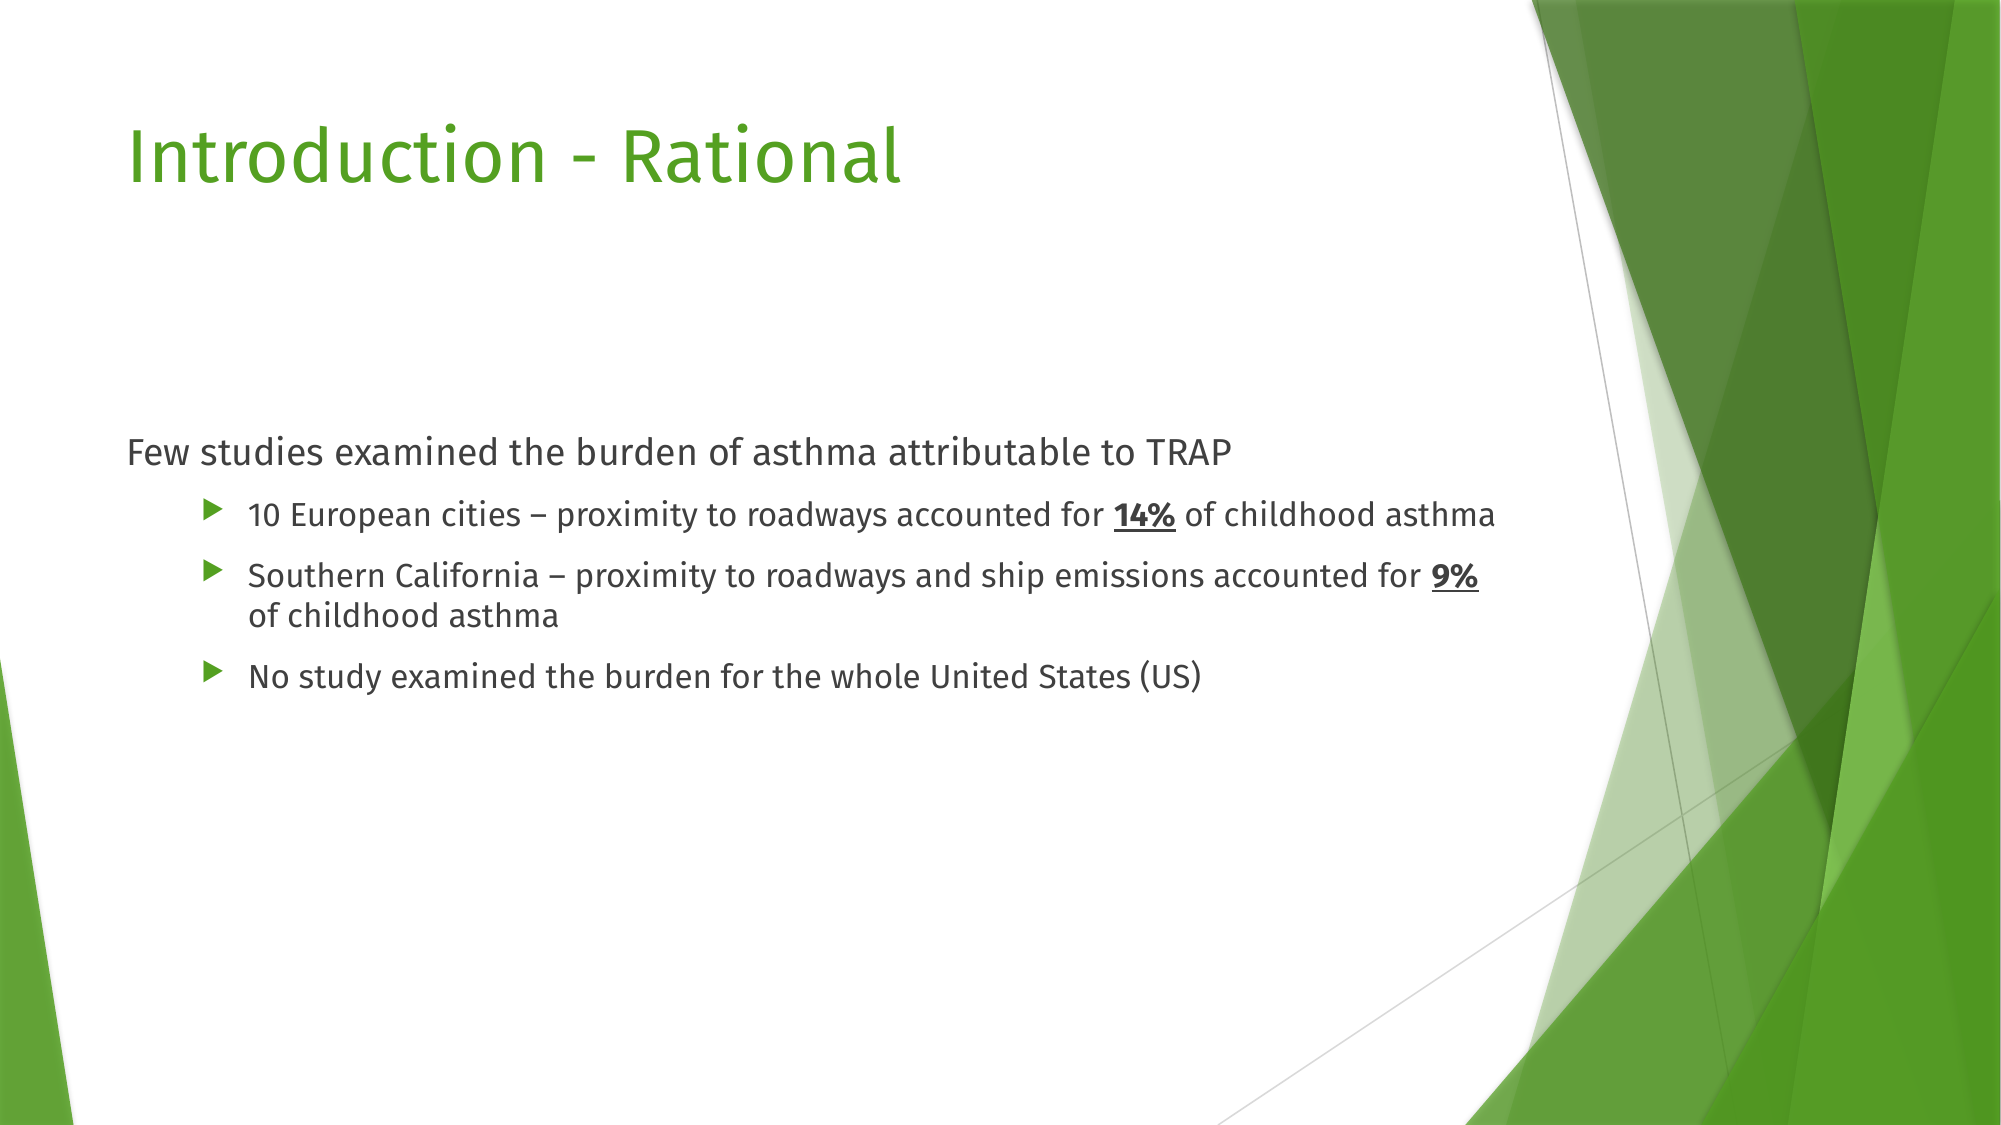

# Introduction - Rational

Few studies examined the burden of asthma attributable to TRAP
10 European cities – proximity to roadways accounted for 14% of childhood asthma
Southern California – proximity to roadways and ship emissions accounted for 9% of childhood asthma
No study examined the burden for the whole United States (US)